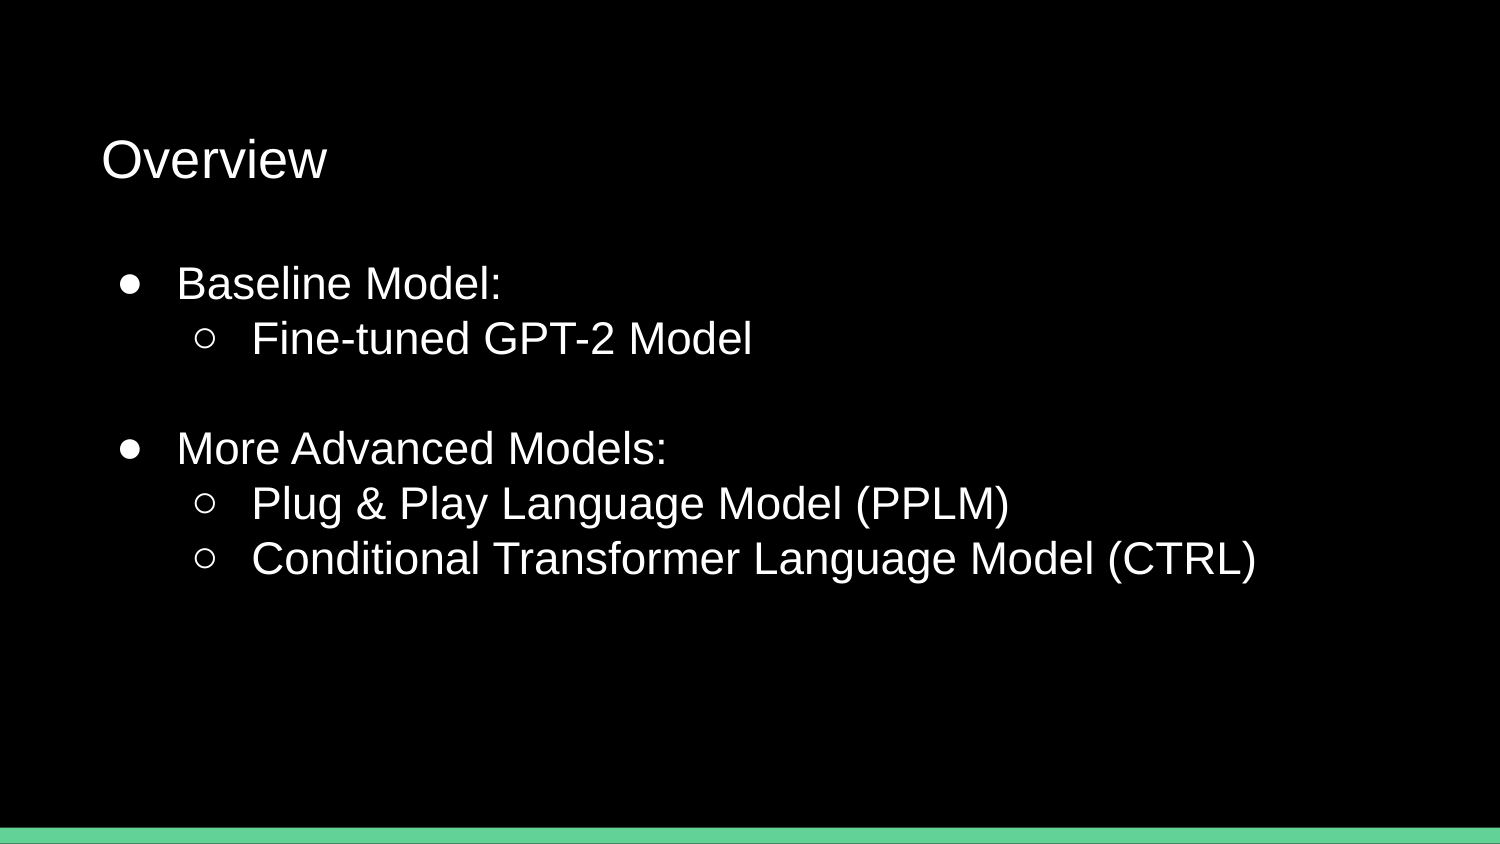

Overview

Baseline Model:
Fine-tuned GPT-2 Model

More Advanced Models:
Plug & Play Language Model (PPLM)
Conditional Transformer Language Model (CTRL)